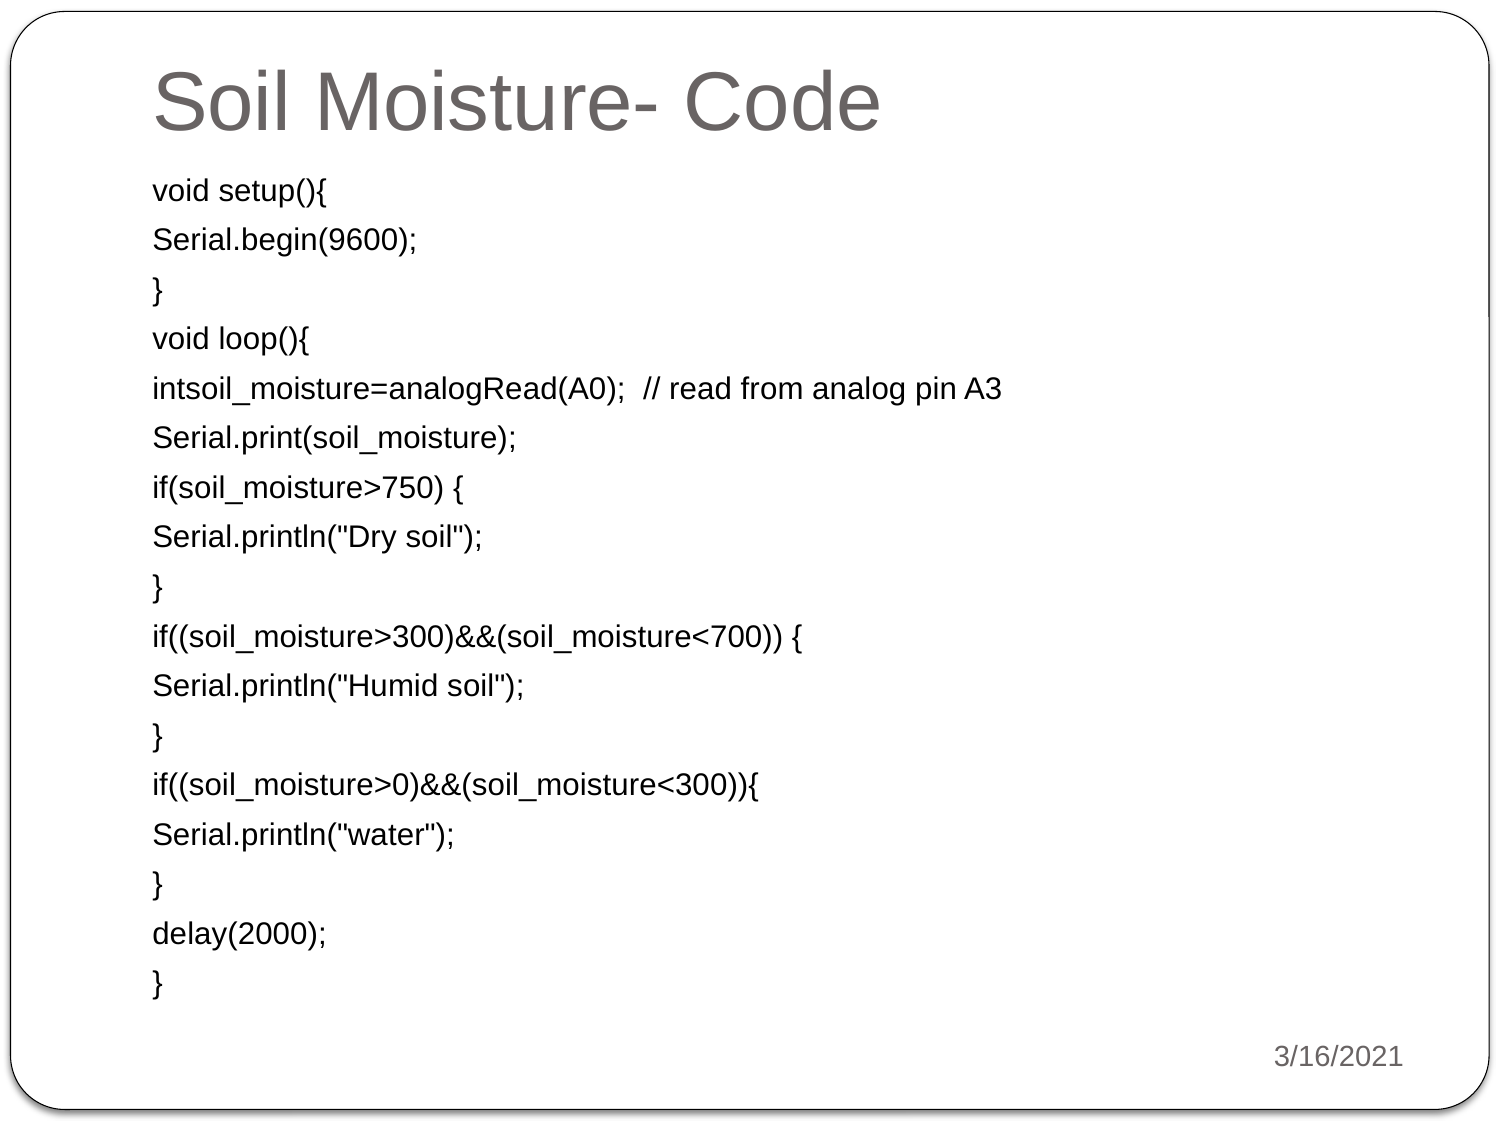

# Soil Moisture- Code
void setup(){
Serial.begin(9600);
}
void loop(){
intsoil_moisture=analogRead(A0);  // read from analog pin A3
Serial.print(soil_moisture);
if(soil_moisture>750) {
Serial.println("Dry soil");
}
if((soil_moisture>300)&&(soil_moisture<700)) {
Serial.println("Humid soil");
}
if((soil_moisture>0)&&(soil_moisture<300)){
Serial.println("water");
}
delay(2000);
}
3/16/2021